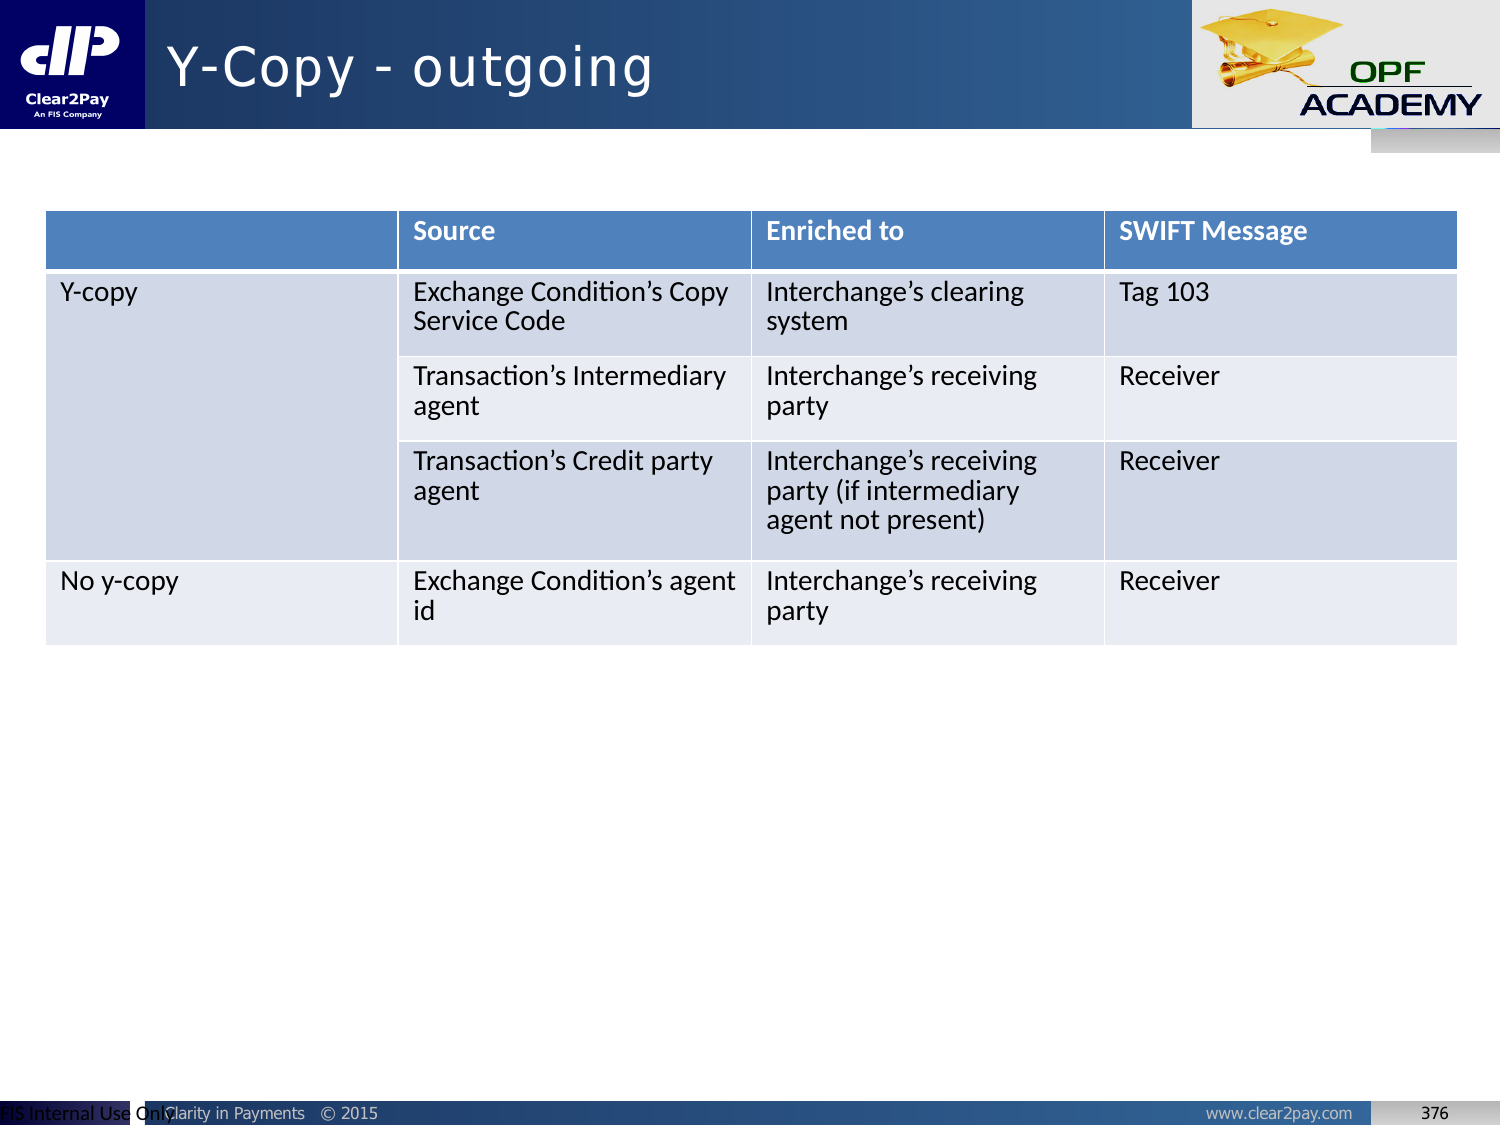

# Y-Copy - outgoing
|  | Source | Enriched to | SWIFT Message |
| --- | --- | --- | --- |
| Y-copy | Exchange Condition’s Copy Service Code | Interchange’s clearing system | Tag 103 |
|  | Transaction’s Intermediary agent | Interchange’s receiving party | Receiver |
|  | Transaction’s Credit party agent | Interchange’s receiving party (if intermediary agent not present) | Receiver |
| No y-copy | Exchange Condition’s agent id | Interchange’s receiving party | Receiver |